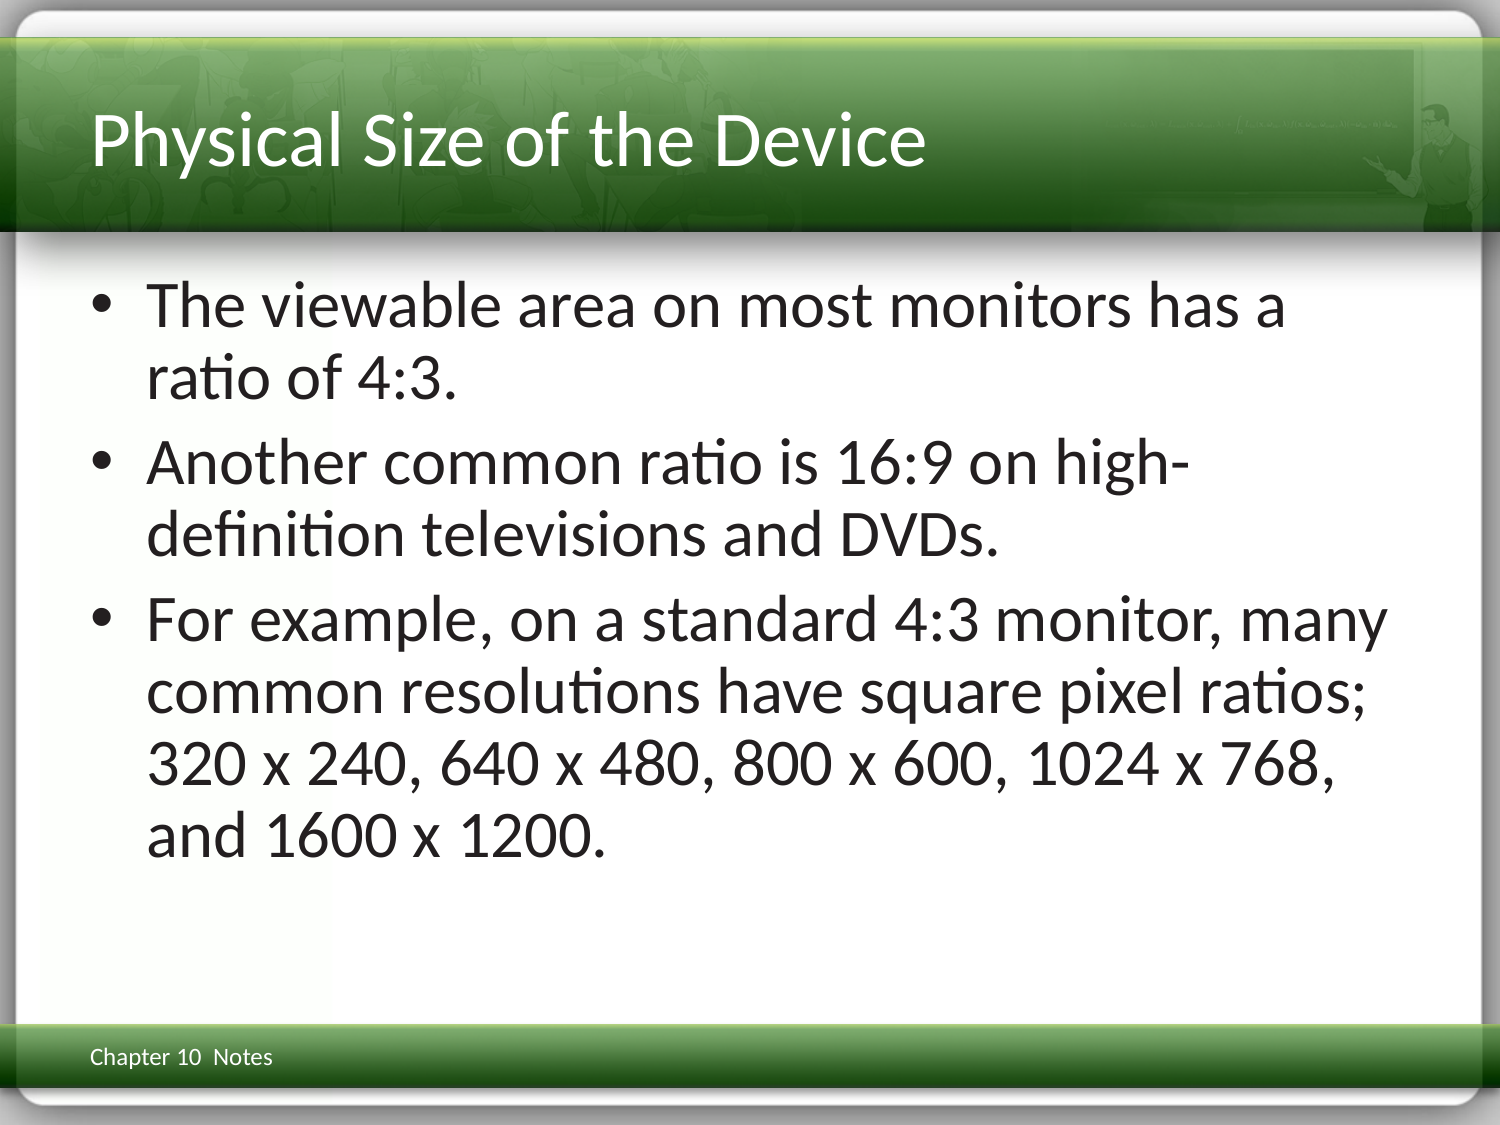

# Physical Size of the Device
The viewable area on most monitors has a ratio of 4:3.
Another common ratio is 16:9 on high-definition televisions and DVDs.
For example, on a standard 4:3 monitor, many common resolutions have square pixel ratios; 320 x 240, 640 x 480, 800 x 600, 1024 x 768, and 1600 x 1200.
Chapter 10  Notes
3D Math Primer for Graphics & Game Dev
29